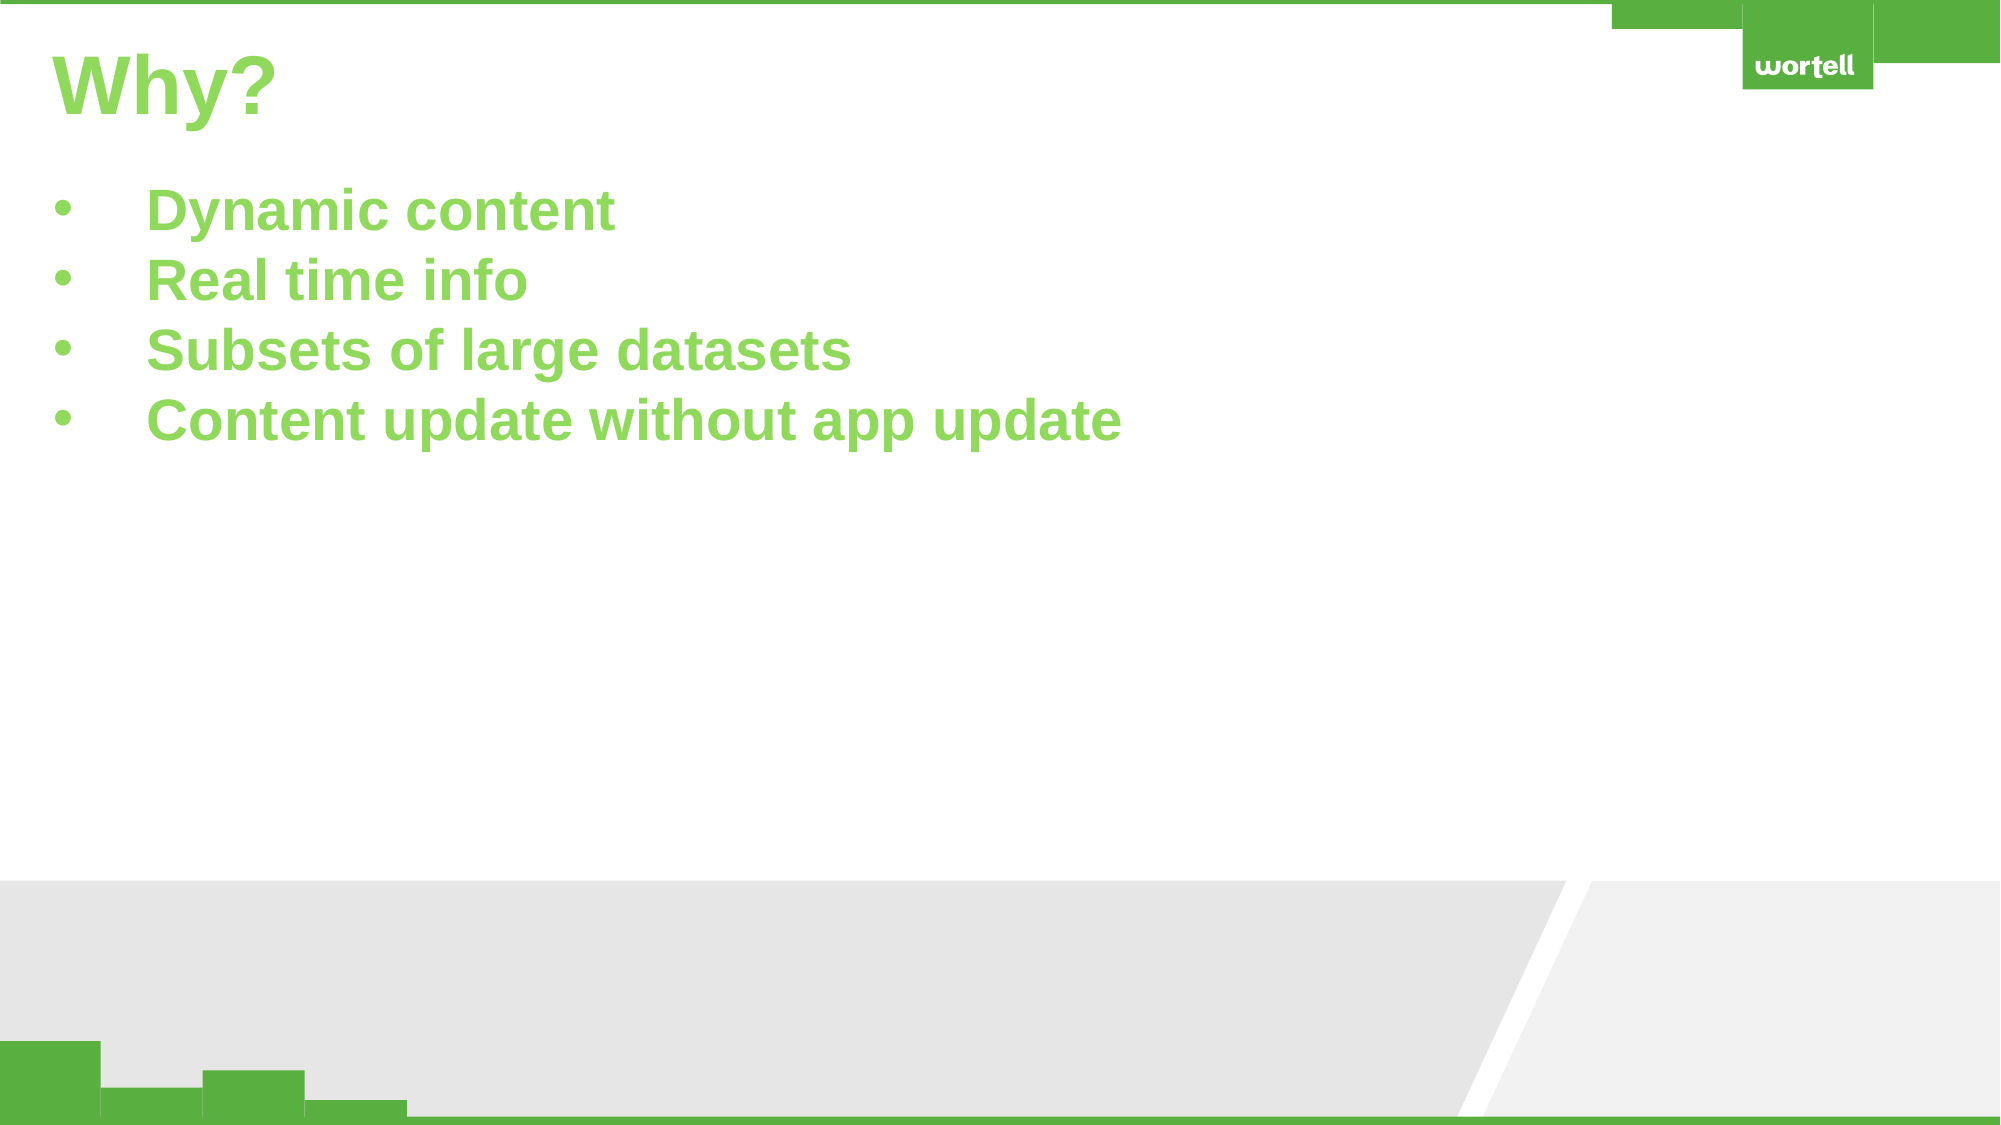

Why?

Dynamic content
Real time info
Subsets of large datasets
Content update without app update